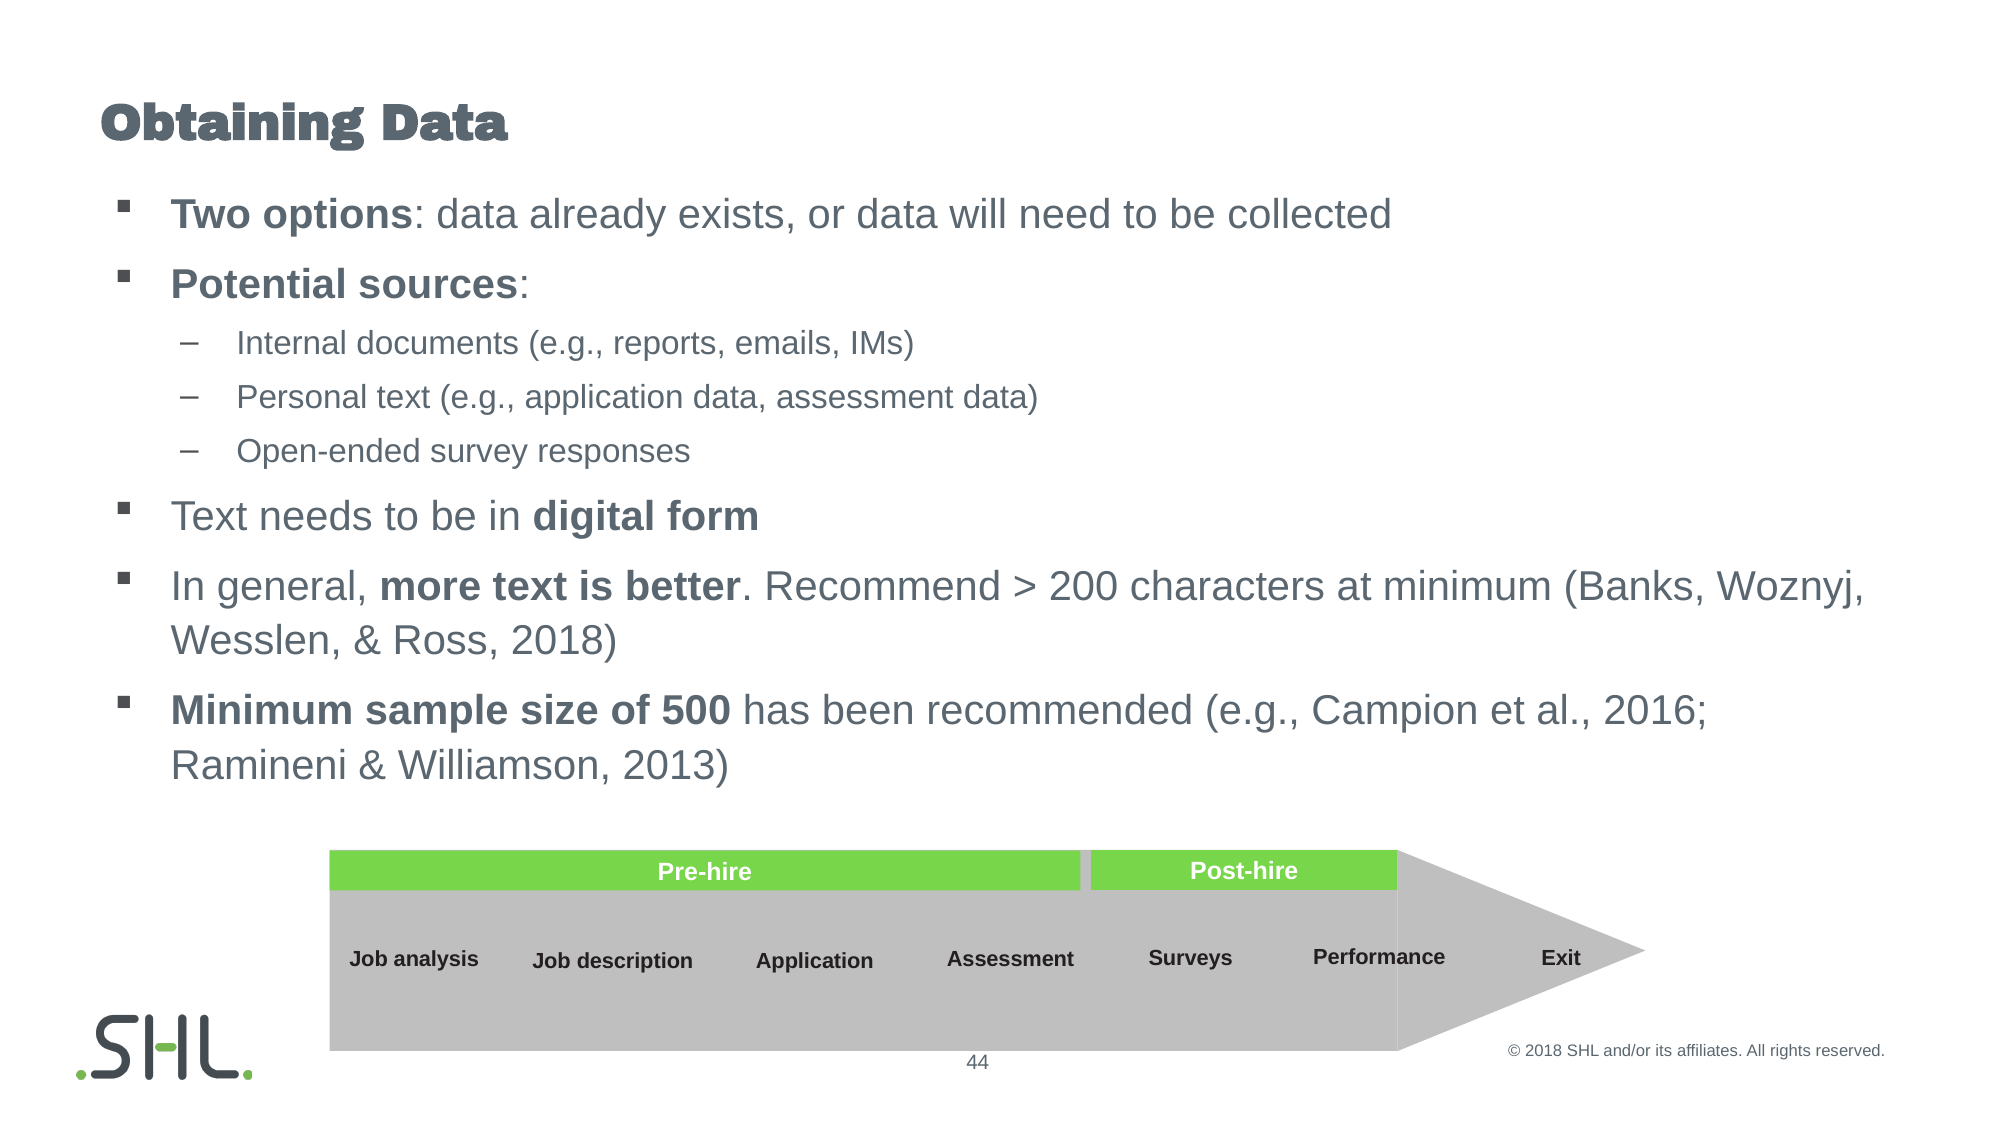

# Obtaining Data
Two options: data already exists, or data will need to be collected
Potential sources:
Internal documents (e.g., reports, emails, IMs)
Personal text (e.g., application data, assessment data)
Open-ended survey responses
Text needs to be in digital form
In general, more text is better. Recommend > 200 characters at minimum (Banks, Woznyj, Wesslen, & Ross, 2018)
Minimum sample size of 500 has been recommended (e.g., Campion et al., 2016; Ramineni & Williamson, 2013)

Post-hire

Pre-hire
Performance
Surveys
Exit
Assessment
Job analysis
Job description
Application
© 2018 SHL and/or its affiliates. All rights reserved.